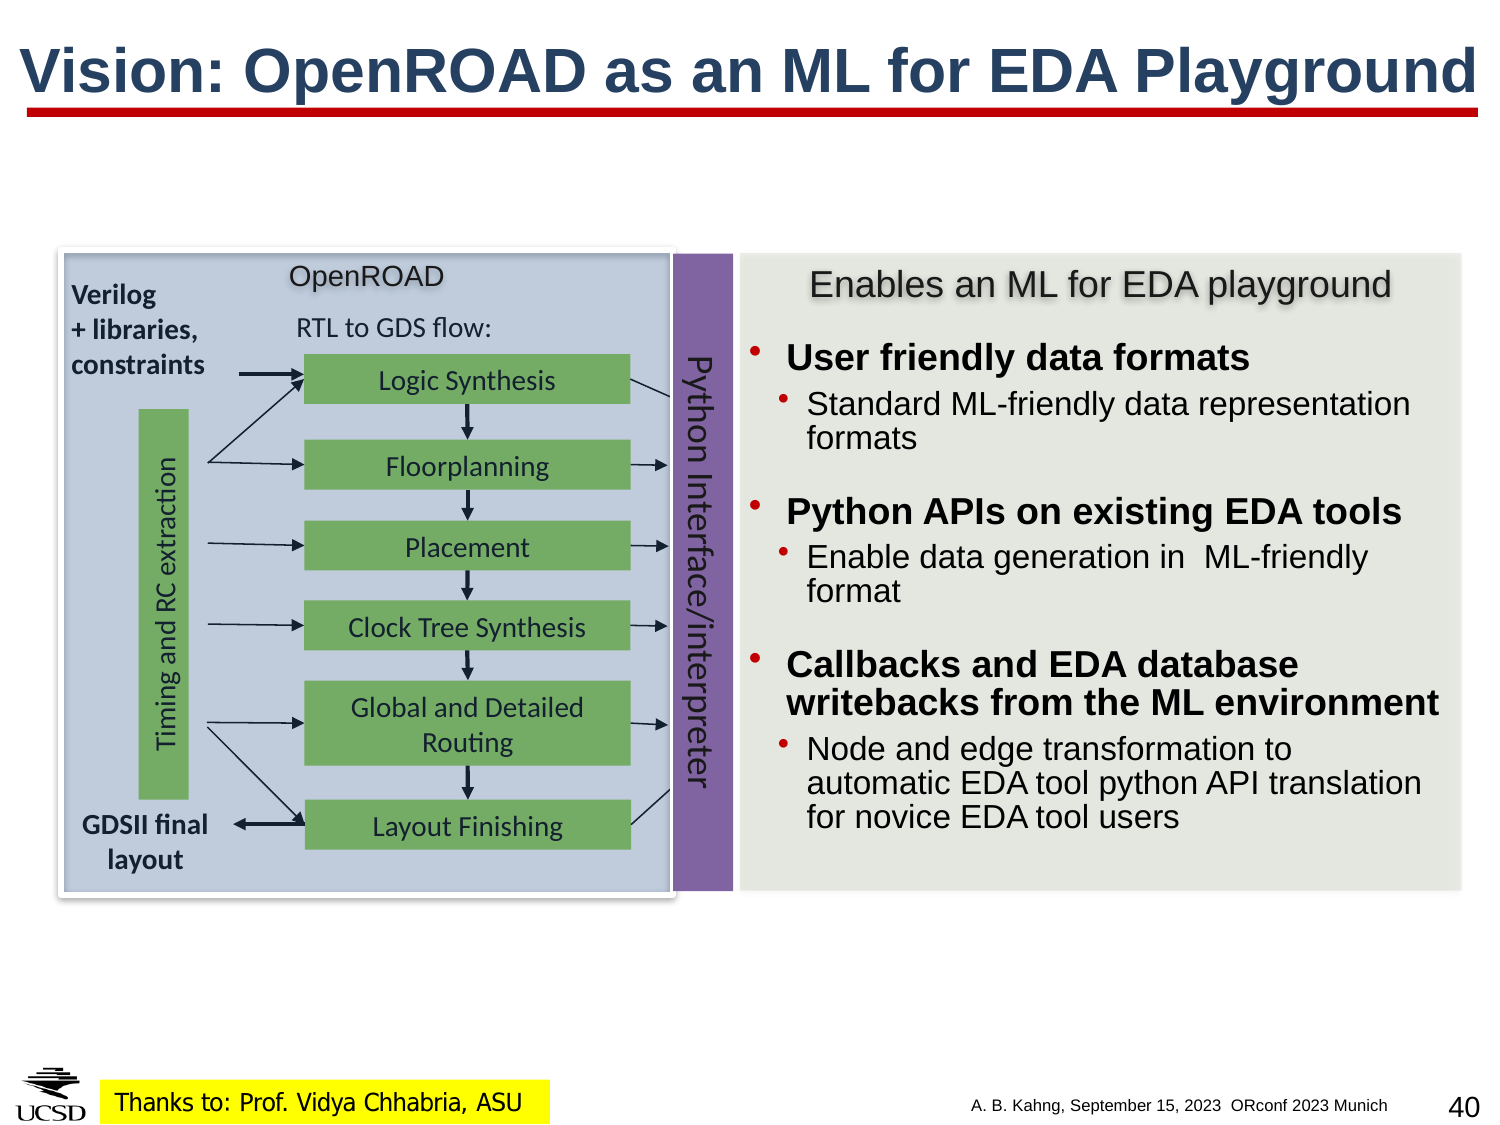

# Vision: OpenROAD as an ML for EDA Playground
OpenROAD
Python Interface/interpreter
Enables an ML for EDA playground
Verilog
+ libraries, constraints
RTL to GDS flow:
Logic Synthesis
Floorplanning
Placement
TCL interface for users
Timing and RC extraction
Clock Tree Synthesis
Global and Detailed Routing
GDSII final layout
Layout Finishing
User friendly data formats
Standard ML-friendly data representation formats
Python APIs on existing EDA tools
Enable data generation in  ML-friendly format
Callbacks and EDA database writebacks from the ML environment
Node and edge transformation to automatic EDA tool python API translation for novice EDA tool users
Thanks to: Prof. Vidya Chhabria, ASU